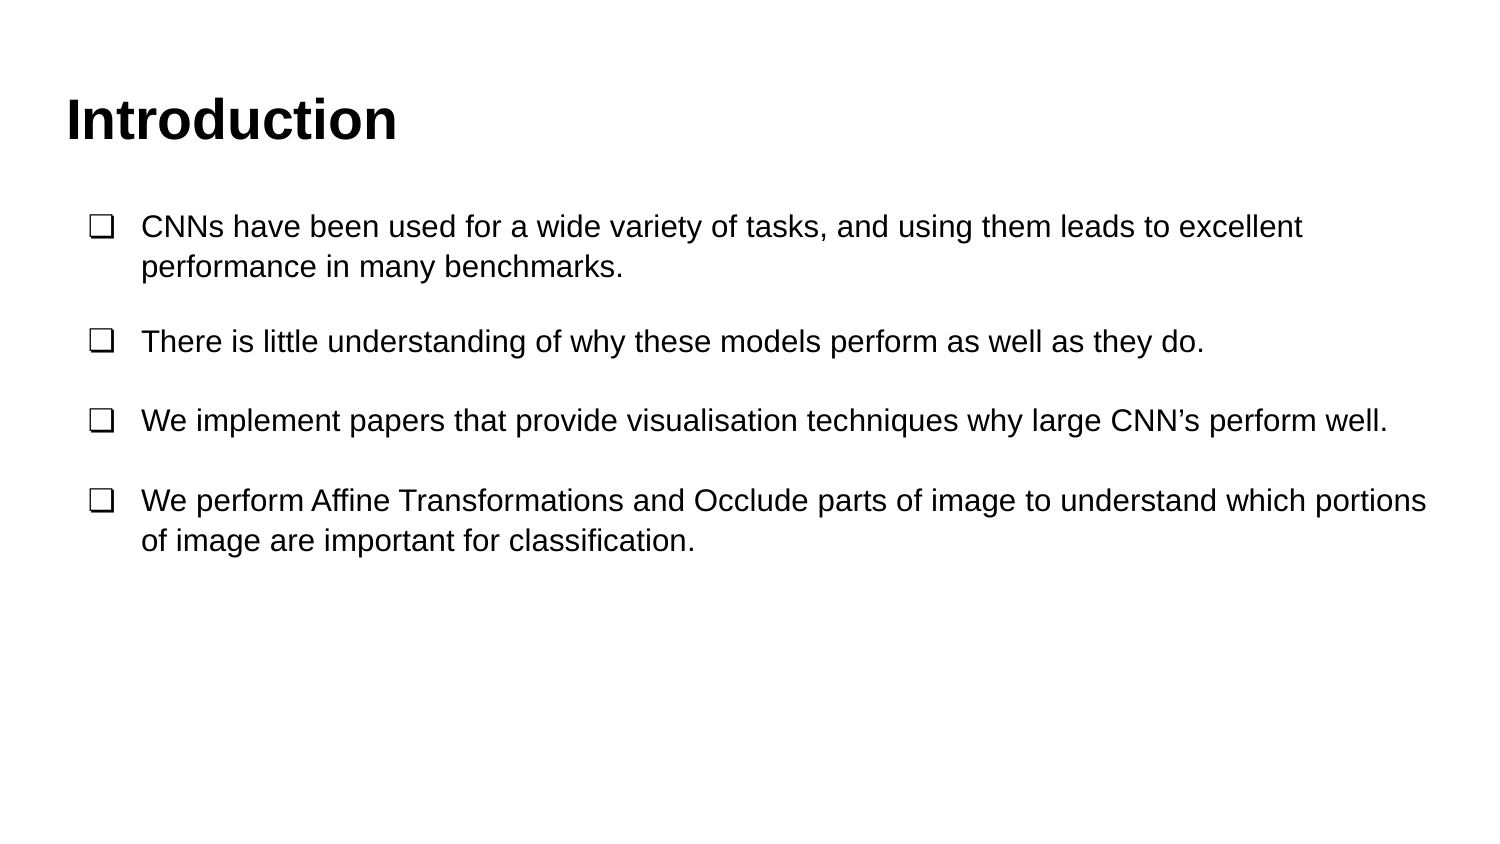

# Introduction
CNNs have been used for a wide variety of tasks, and using them leads to excellent performance in many benchmarks.
There is little understanding of why these models perform as well as they do.
We implement papers that provide visualisation techniques why large CNN’s perform well.
We perform Affine Transformations and Occlude parts of image to understand which portions of image are important for classification.